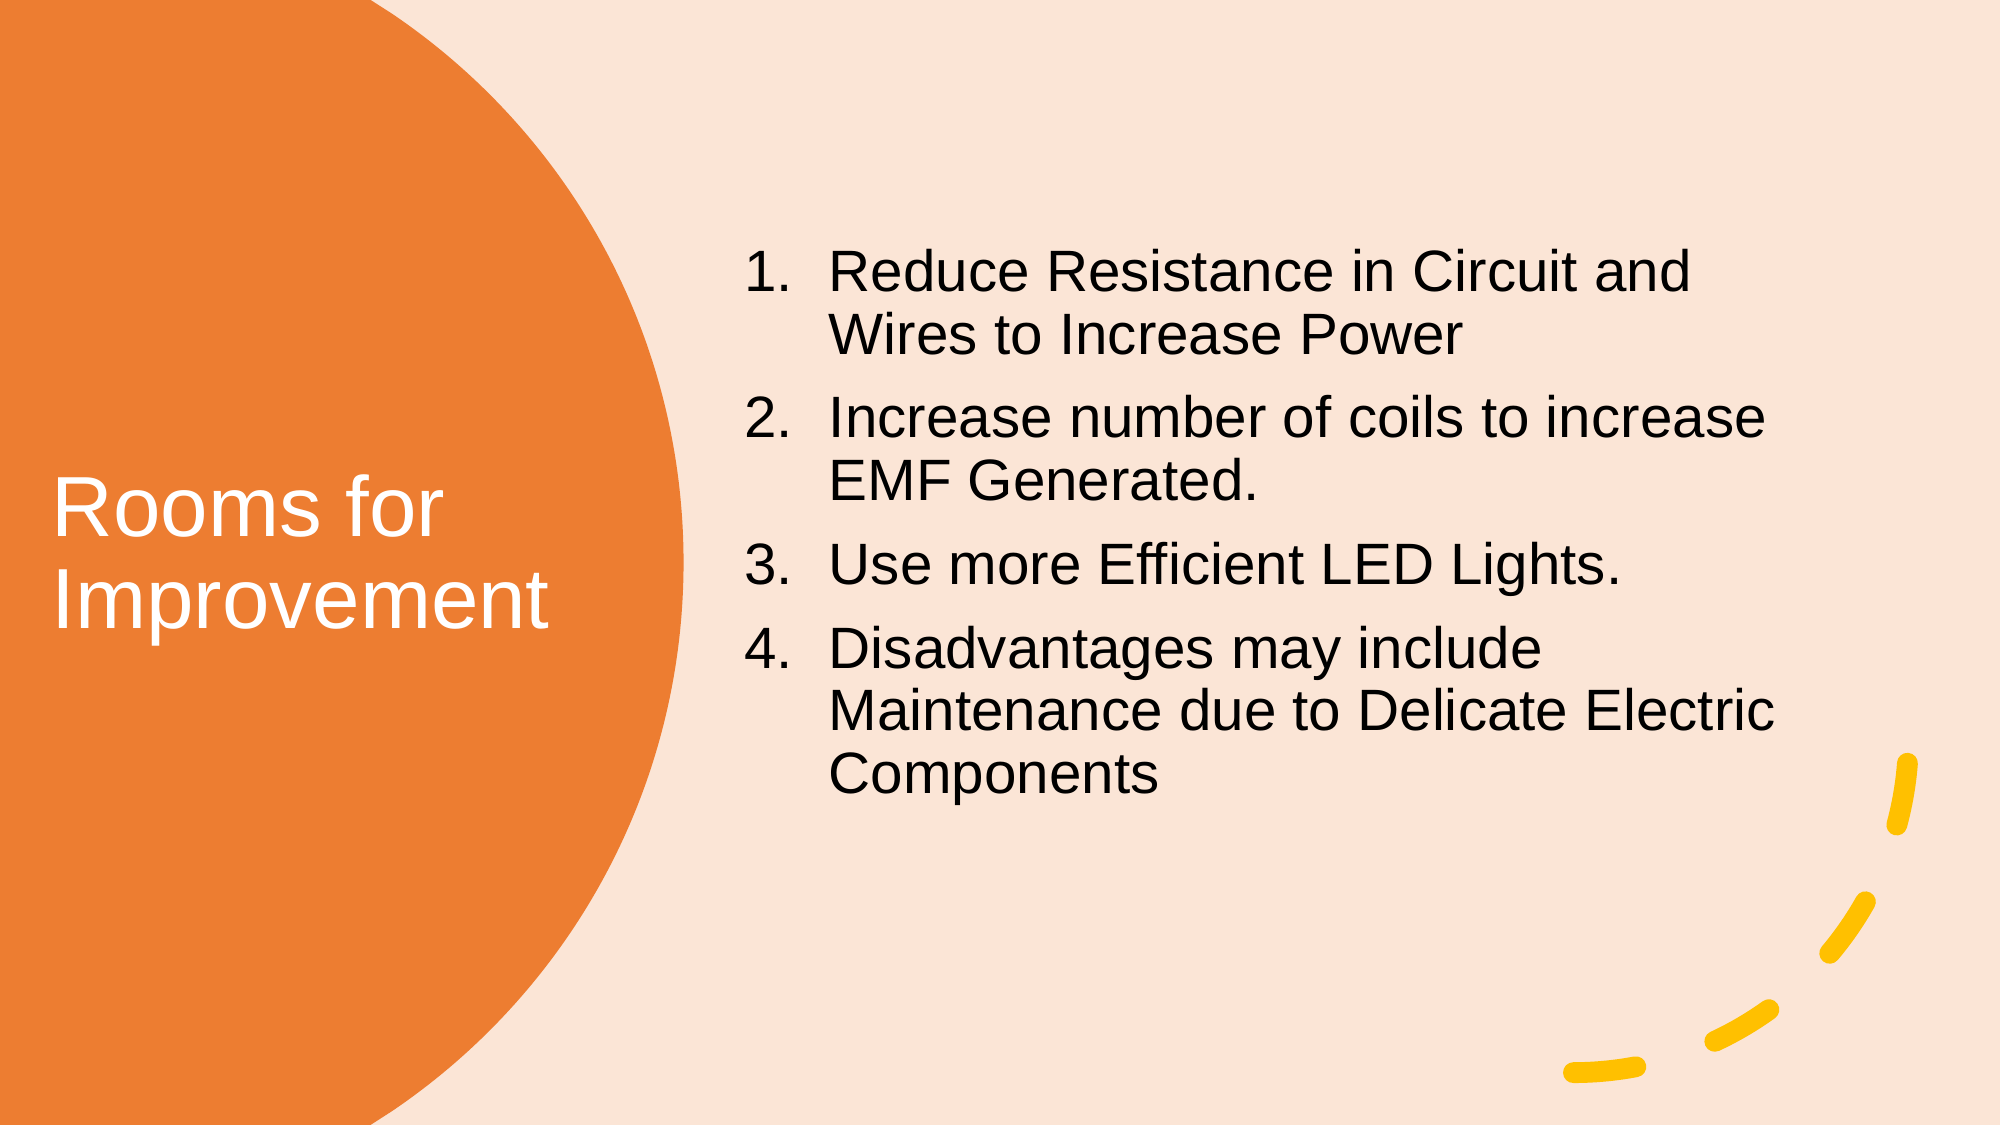

Reduce Resistance in Circuit and Wires to Increase Power
Increase number of coils to increase EMF Generated.
Use more Efficient LED Lights.
Disadvantages may include Maintenance due to Delicate Electric Components
# Rooms for Improvement